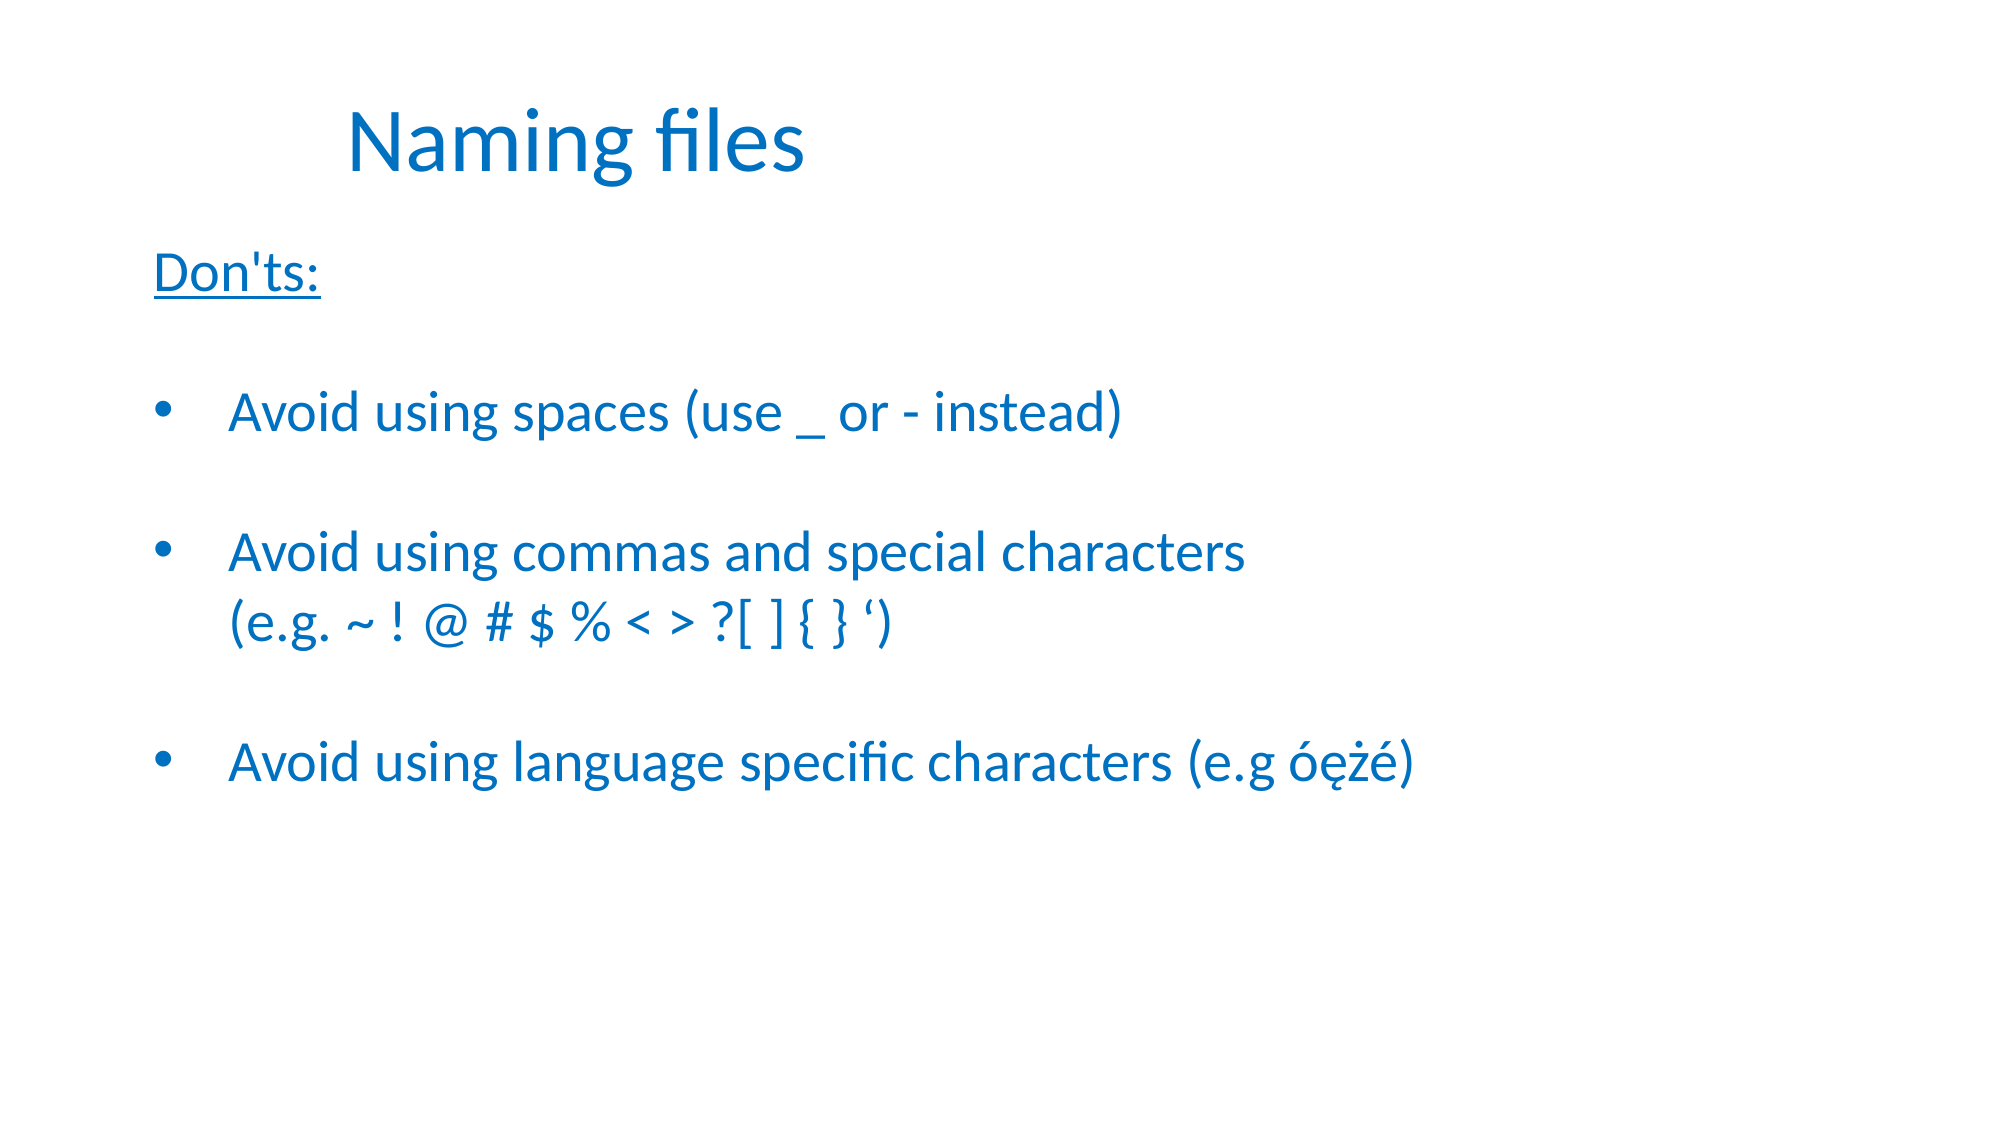

Naming files
Don'ts:

Avoid using spaces (use _ or - instead)

Avoid using commas and special characters
(e.g. ~ ! @ # $ % < > ?[ ] { } ‘)

Avoid using language specific characters (e.g óężé)